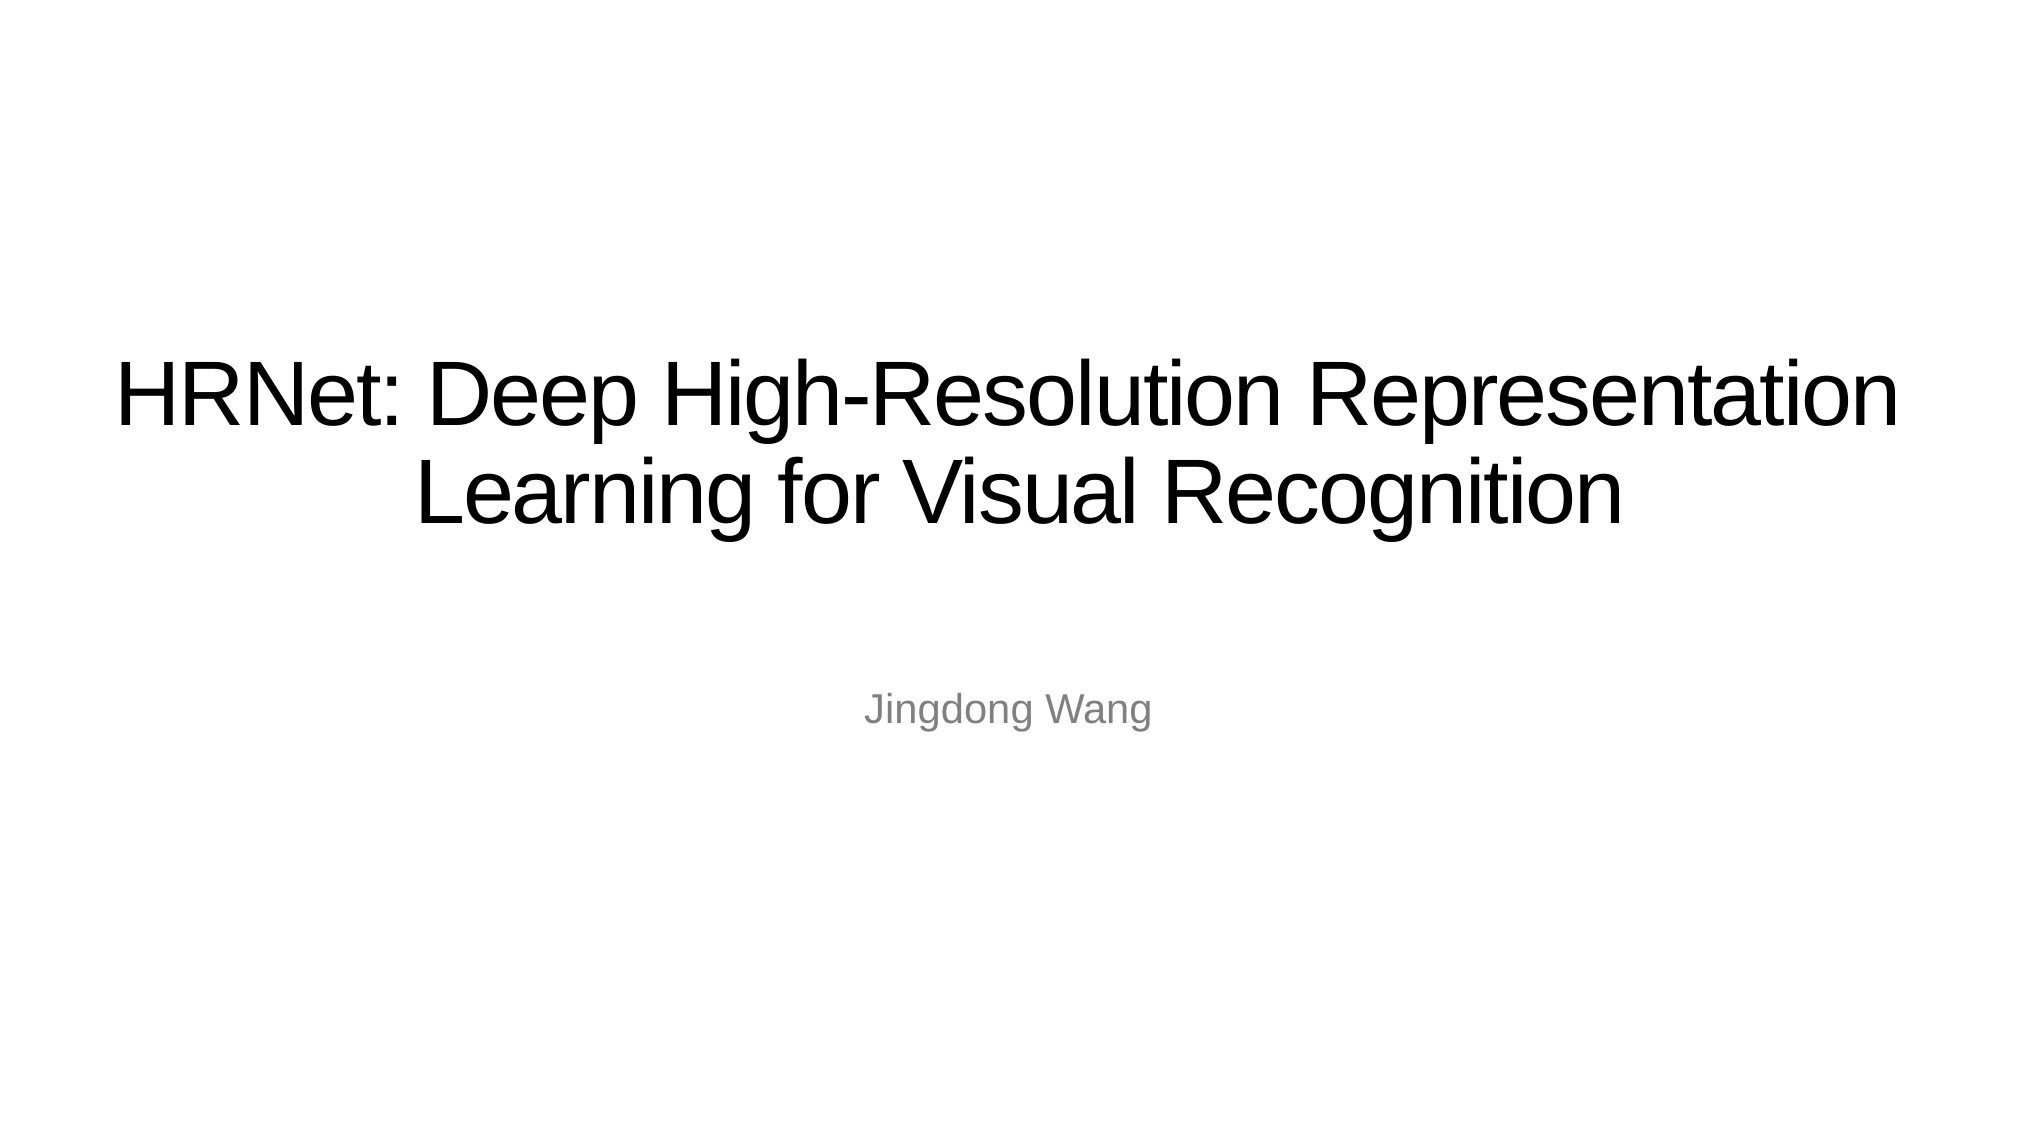

# HRNet: Deep High-Resolution Representation Learning for Visual Recognition

Jingdong Wang